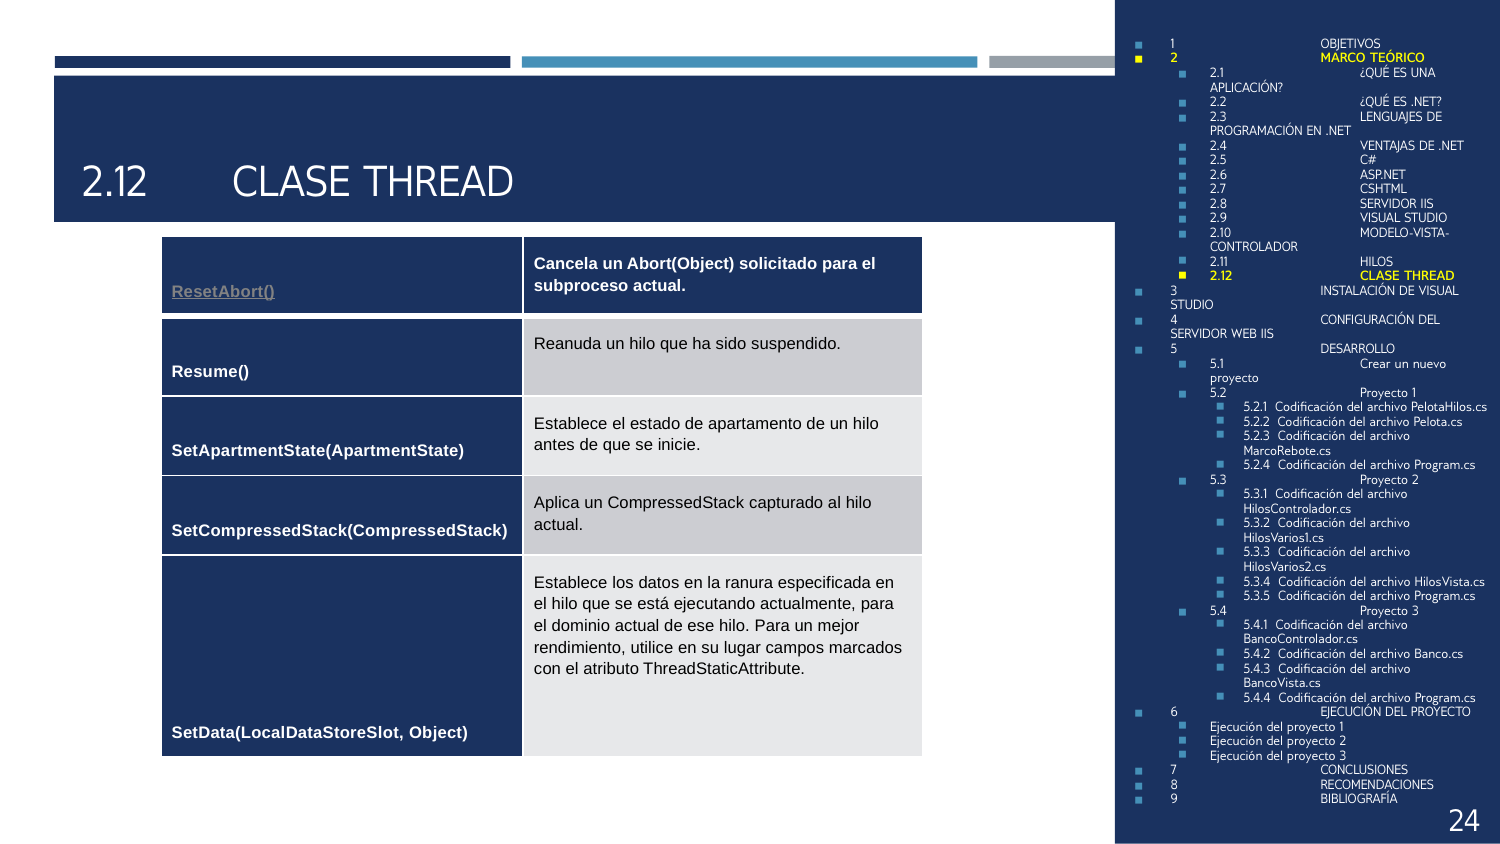

1	OBJETIVOS
2	MARCO TEÓRICO
2.1	¿QUÉ ES UNA APLICACIÓN?
2.2	¿QUÉ ES .NET?
2.3	LENGUAJES DE PROGRAMACIÓN EN .NET
2.4	VENTAJAS DE .NET
2.5	C#
2.6	ASP.NET
2.7	CSHTML
2.8	SERVIDOR IIS
2.9	VISUAL STUDIO
2.10	MODELO-VISTA-CONTROLADOR
2.11	HILOS
2.12	CLASE THREAD
3	INSTALACIÓN DE VISUAL STUDIO
4	CONFIGURACIÓN DEL SERVIDOR WEB IIS
5	DESARROLLO
5.1	Crear un nuevo proyecto
5.2	Proyecto 1
5.2.1  Codificación del archivo PelotaHilos.cs
5.2.2  Codificación del archivo Pelota.cs
5.2.3  Codificación del archivo MarcoRebote.cs
5.2.4  Codificación del archivo Program.cs
5.3	Proyecto 2
5.3.1  Codificación del archivo HilosControlador.cs
5.3.2  Codificación del archivo HilosVarios1.cs
5.3.3  Codificación del archivo HilosVarios2.cs
5.3.4  Codificación del archivo HilosVista.cs
5.3.5  Codificación del archivo Program.cs
5.4	Proyecto 3
5.4.1  Codificación del archivo BancoControlador.cs
5.4.2  Codificación del archivo Banco.cs
5.4.3  Codificación del archivo BancoVista.cs
5.4.4  Codificación del archivo Program.cs
6	EJECUCIÓN DEL PROYECTO
Ejecución del proyecto 1
Ejecución del proyecto 2
Ejecución del proyecto 3
7	CONCLUSIONES
8	RECOMENDACIONES
9	BIBLIOGRAFÍA
# 2.12	CLASE THREAD
| ResetAbort() | Cancela un Abort(Object) solicitado para el subproceso actual. |
| --- | --- |
| Resume() | Reanuda un hilo que ha sido suspendido. |
| SetApartmentState(ApartmentState) | Establece el estado de apartamento de un hilo antes de que se inicie. |
| SetCompressedStack(CompressedStack) | Aplica un CompressedStack capturado al hilo actual. |
| SetData(LocalDataStoreSlot, Object) | Establece los datos en la ranura especificada en el hilo que se está ejecutando actualmente, para el dominio actual de ese hilo. Para un mejor rendimiento, utilice en su lugar campos marcados con el atributo ThreadStaticAttribute. |
24